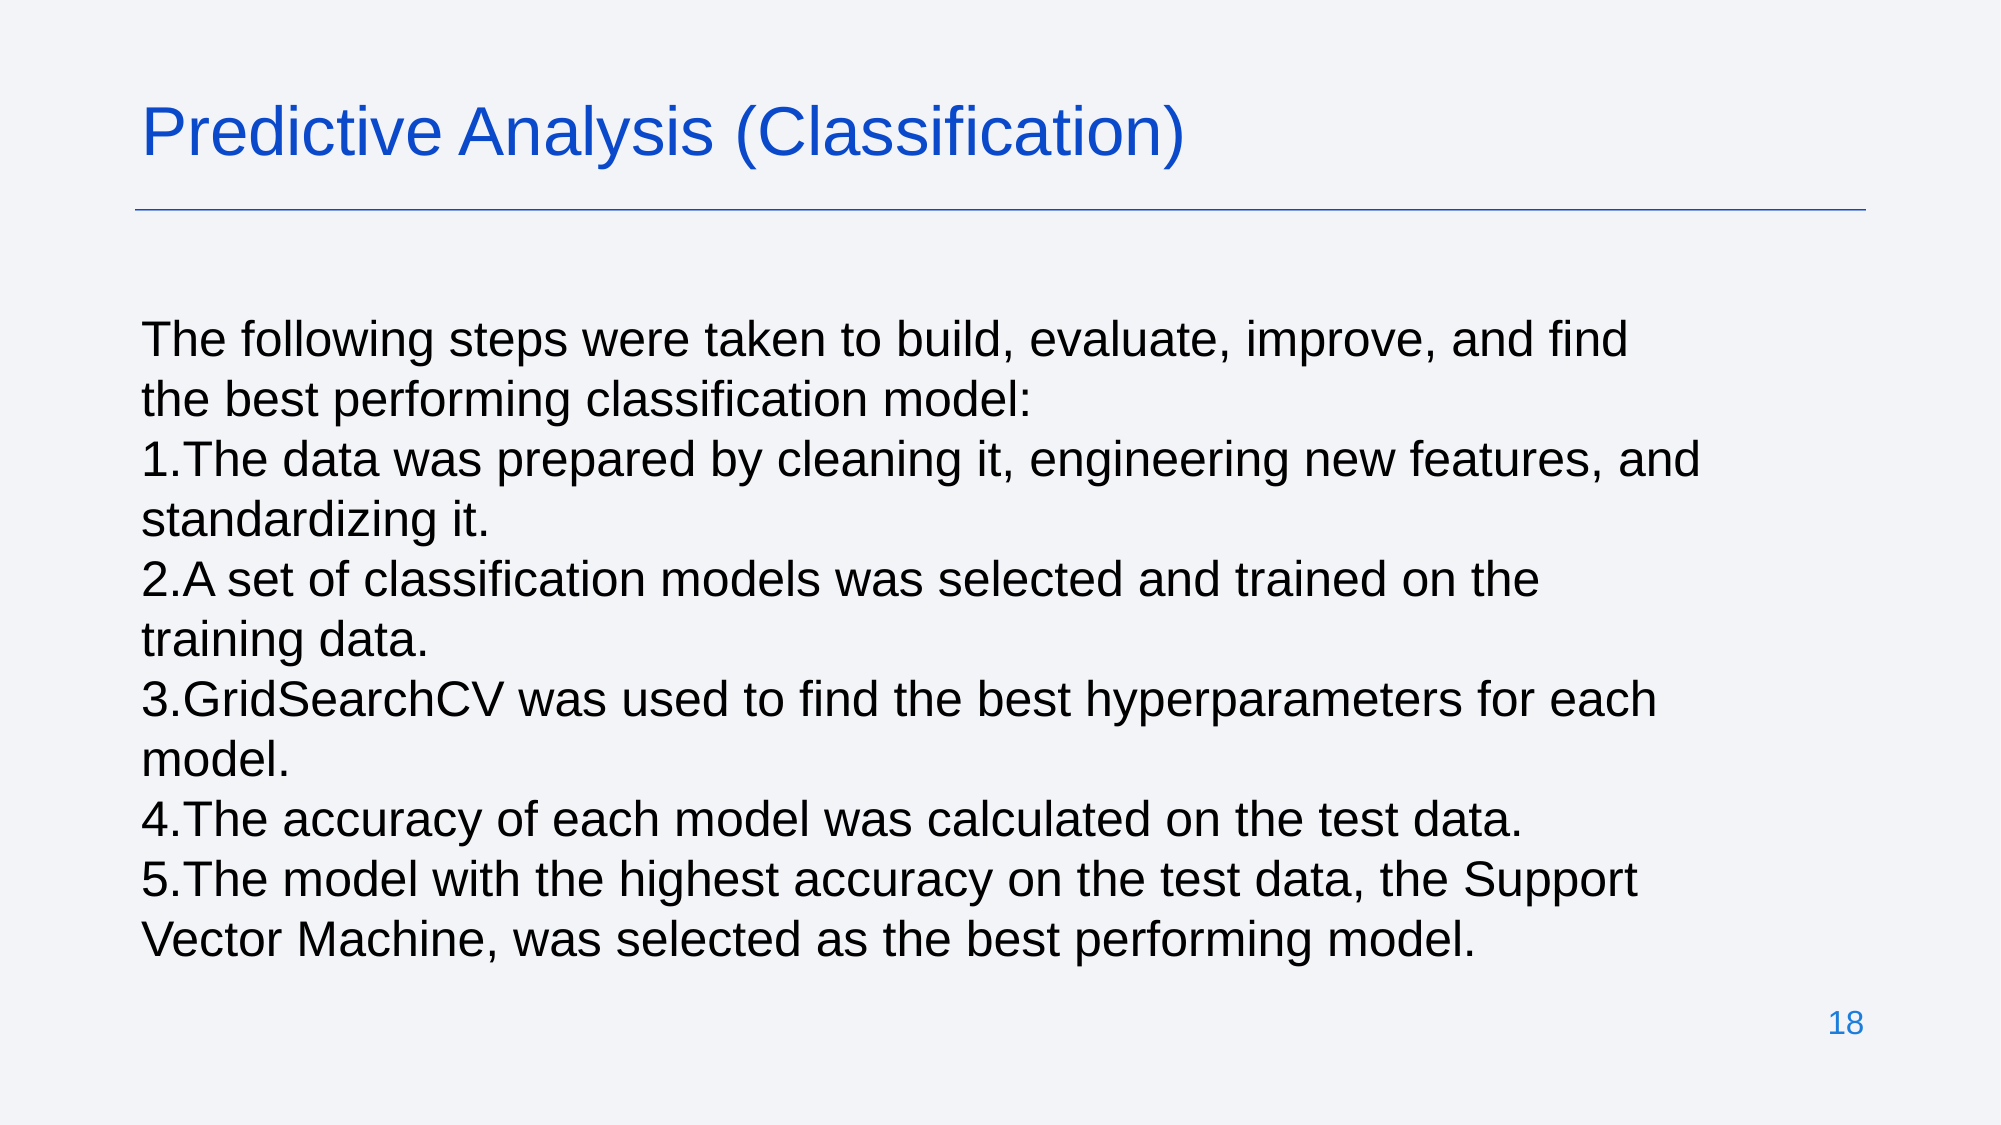

Predictive Analysis (Classification)
The following steps were taken to build, evaluate, improve, and find the best performing classification model:
The data was prepared by cleaning it, engineering new features, and standardizing it.
A set of classification models was selected and trained on the training data.
GridSearchCV was used to find the best hyperparameters for each model.
The accuracy of each model was calculated on the test data.
The model with the highest accuracy on the test data, the Support Vector Machine, was selected as the best performing model.

18